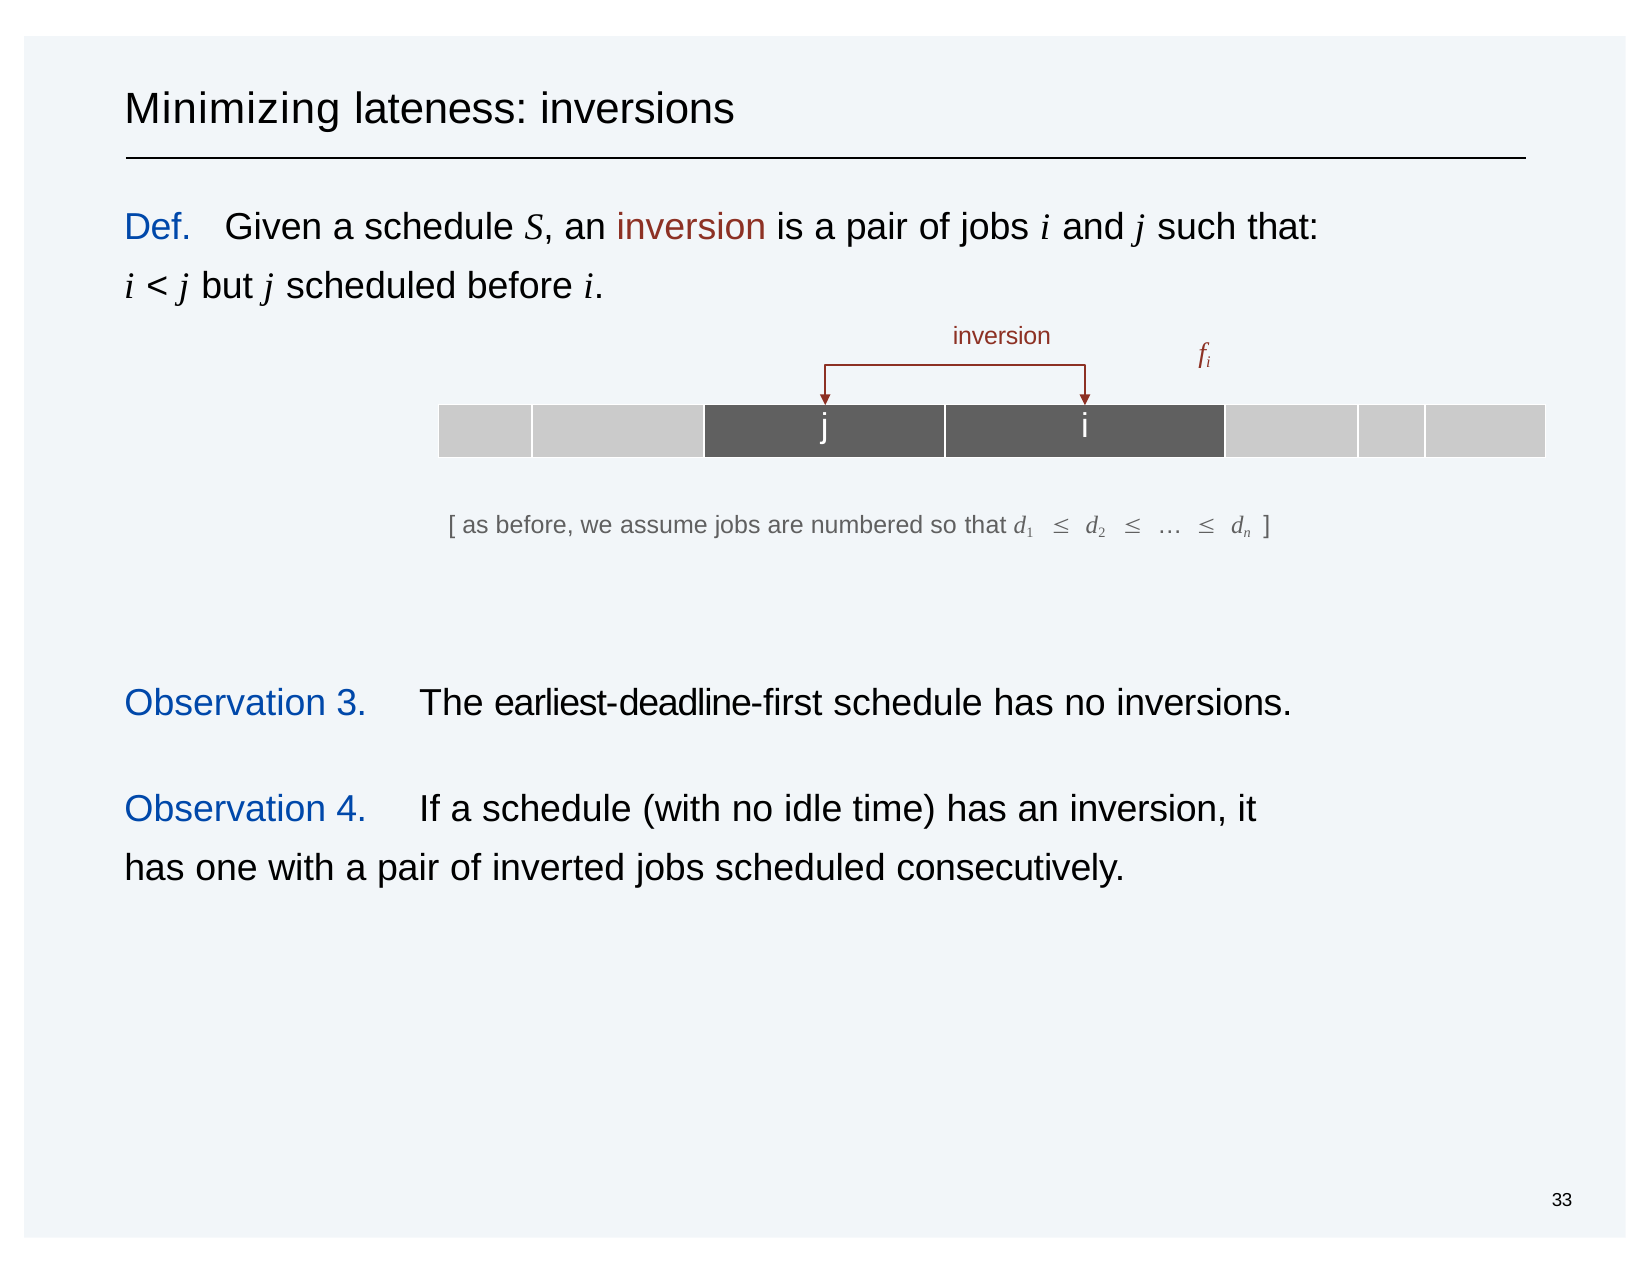

# Minimizing lateness: inversions

Def.	Given a schedule S, an inversion is a pair of jobs i and j such that:
i < j but j scheduled before i.
inversion
fi

|  |  | j | i |  |  |  |
| --- | --- | --- | --- | --- | --- | --- |
[ as before, we assume jobs are numbered so that d1  ≤ d2  ≤ … ≤ dn ]
Observation 3.	The earliest-deadline-first schedule has no inversions.

Observation 4.	If a schedule (with no idle time) has an inversion, it has one with a pair of inverted jobs scheduled consecutively.
33